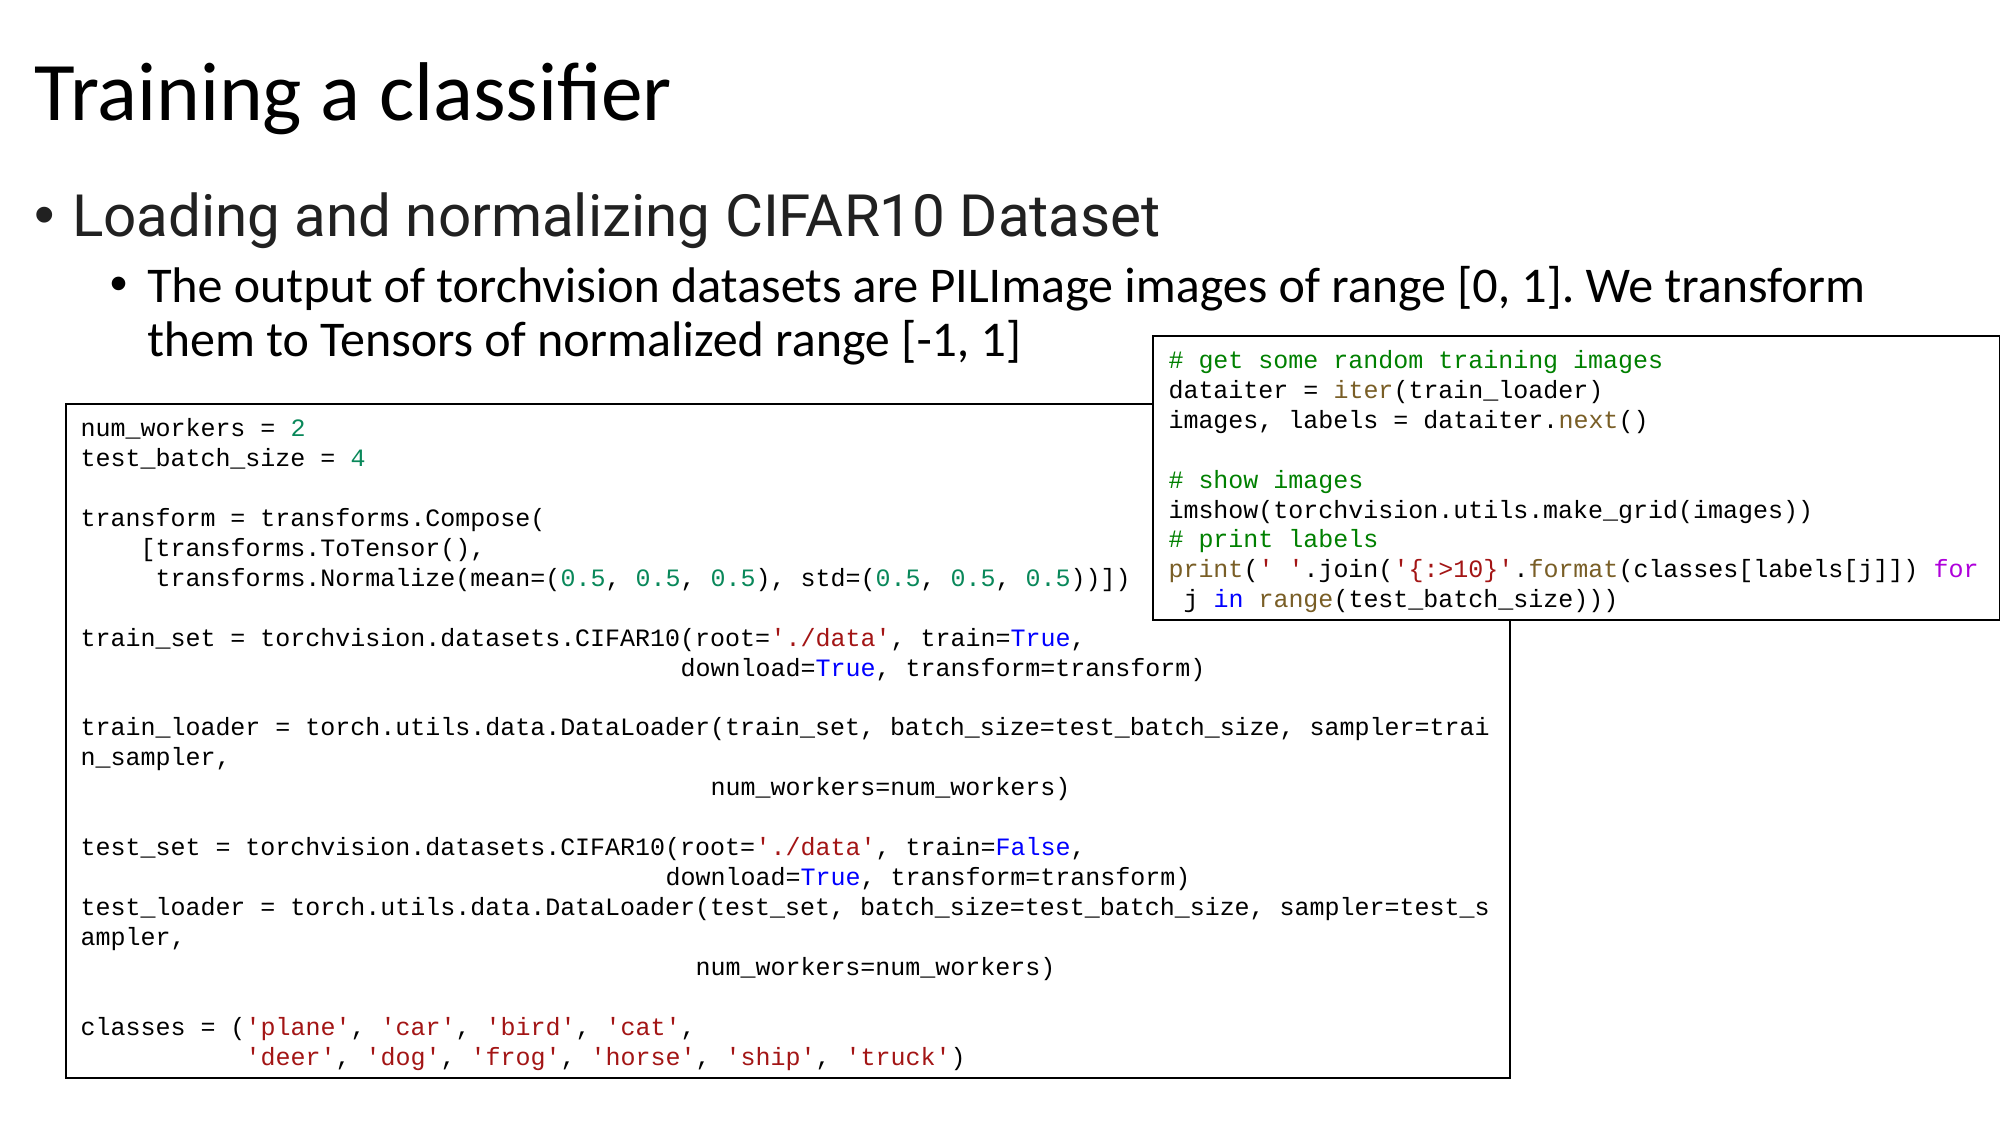

# Training a classifier
Loading and normalizing CIFAR10 Dataset
The output of torchvision datasets are PILImage images of range [0, 1]. We transform them to Tensors of normalized range [-1, 1]

# get some random training images
dataiter = iter(train_loader)
images, labels = dataiter.next()
# show images
imshow(torchvision.utils.make_grid(images))
# print labels
print(' '.join('{:>10}'.format(classes[labels[j]]) for j in range(test_batch_size)))
num_workers = 2
test_batch_size = 4
transform = transforms.Compose(
    [transforms.ToTensor(),
     transforms.Normalize(mean=(0.5, 0.5, 0.5), std=(0.5, 0.5, 0.5))])
train_set = torchvision.datasets.CIFAR10(root='./data', train=True,
                                        download=True, transform=transform)
train_loader = torch.utils.data.DataLoader(train_set, batch_size=test_batch_size, sampler=train_sampler,
                                          num_workers=num_workers)
test_set = torchvision.datasets.CIFAR10(root='./data', train=False,
                                       download=True, transform=transform)
test_loader = torch.utils.data.DataLoader(test_set, batch_size=test_batch_size, sampler=test_sampler,
                                         num_workers=num_workers)
classes = ('plane', 'car', 'bird', 'cat',
           'deer', 'dog', 'frog', 'horse', 'ship', 'truck')